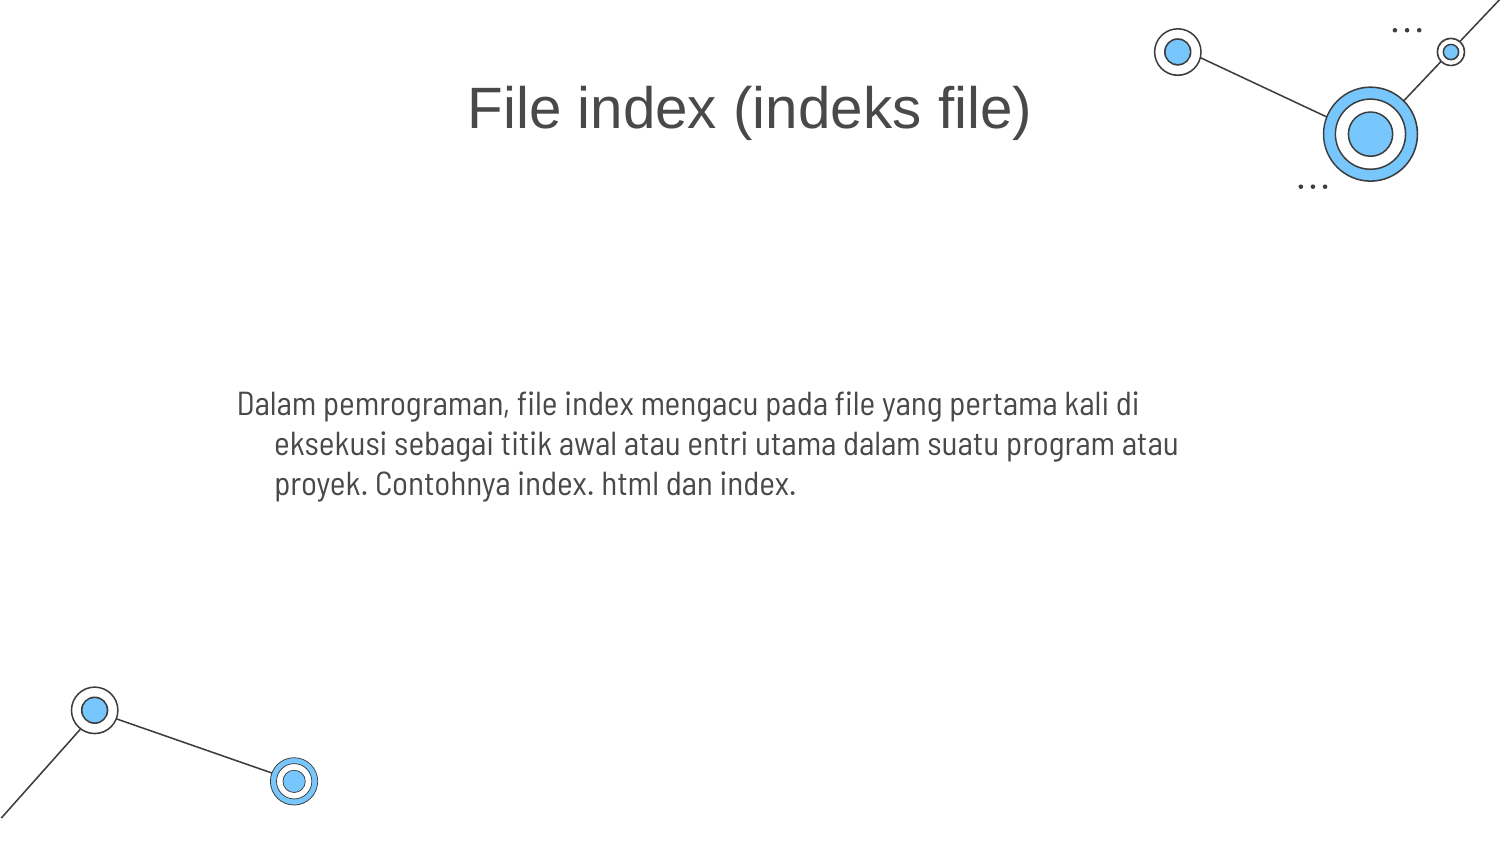

# File index (indeks file)
Dalam pemrograman, file index mengacu pada file yang pertama kali di eksekusi sebagai titik awal atau entri utama dalam suatu program atau proyek. Contohnya index. html dan index.